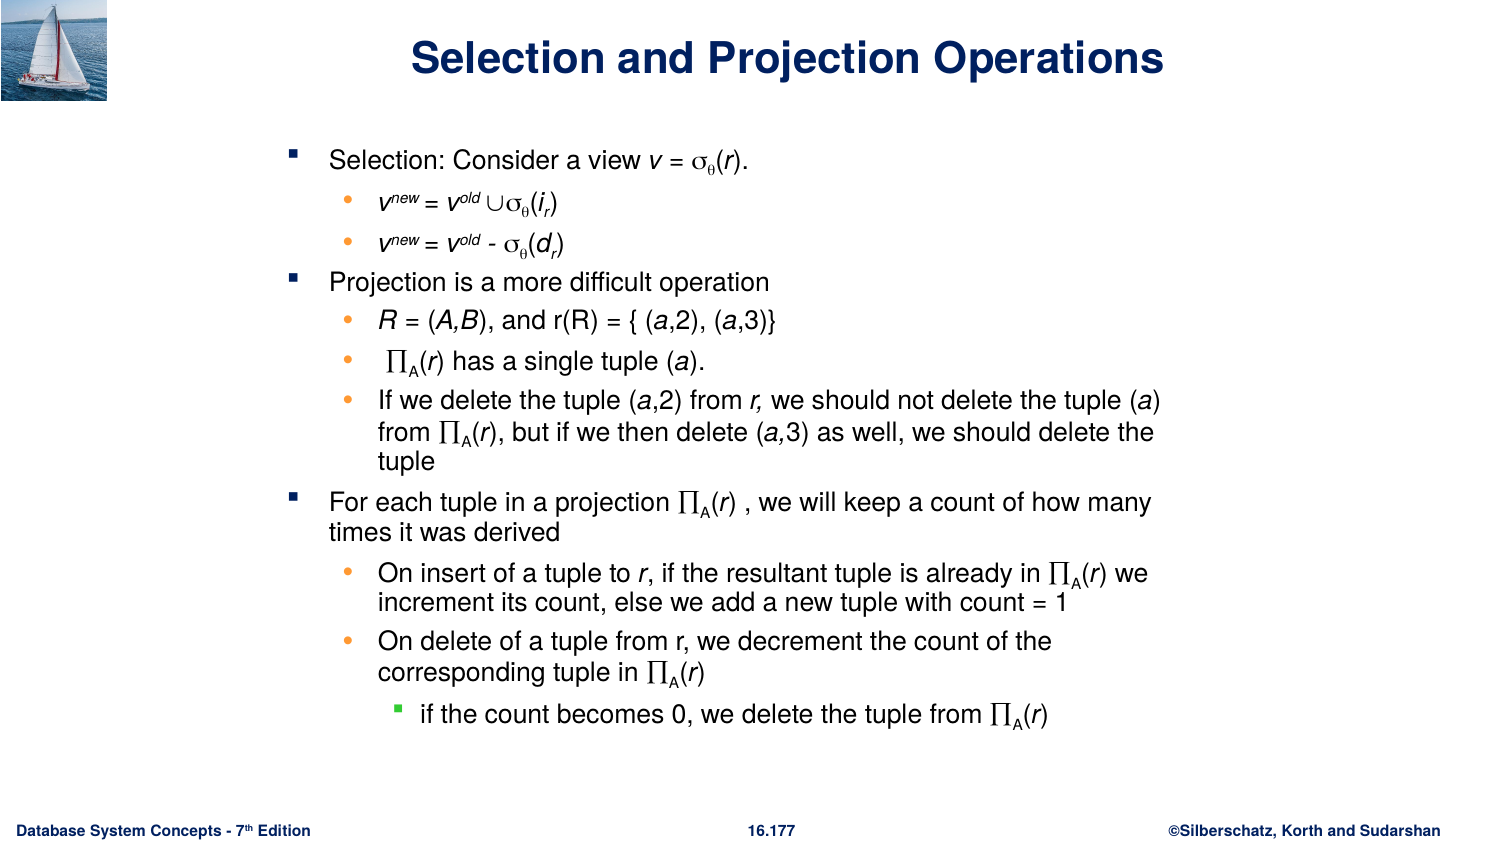

# Selection and Projection Operations
Selection: Consider a view v = σθ(r).
vnew = vold ∪σθ(ir)
vnew = vold - σθ(dr)
Projection is a more difficult operation
R = (A,B), and r(R) = { (a,2), (a,3)}
 ∏A(r) has a single tuple (a).
If we delete the tuple (a,2) from r, we should not delete the tuple (a) from ∏A(r), but if we then delete (a,3) as well, we should delete the tuple
For each tuple in a projection ∏A(r) , we will keep a count of how many times it was derived
On insert of a tuple to r, if the resultant tuple is already in ∏A(r) we increment its count, else we add a new tuple with count = 1
On delete of a tuple from r, we decrement the count of the corresponding tuple in ∏A(r)
if the count becomes 0, we delete the tuple from ∏A(r)